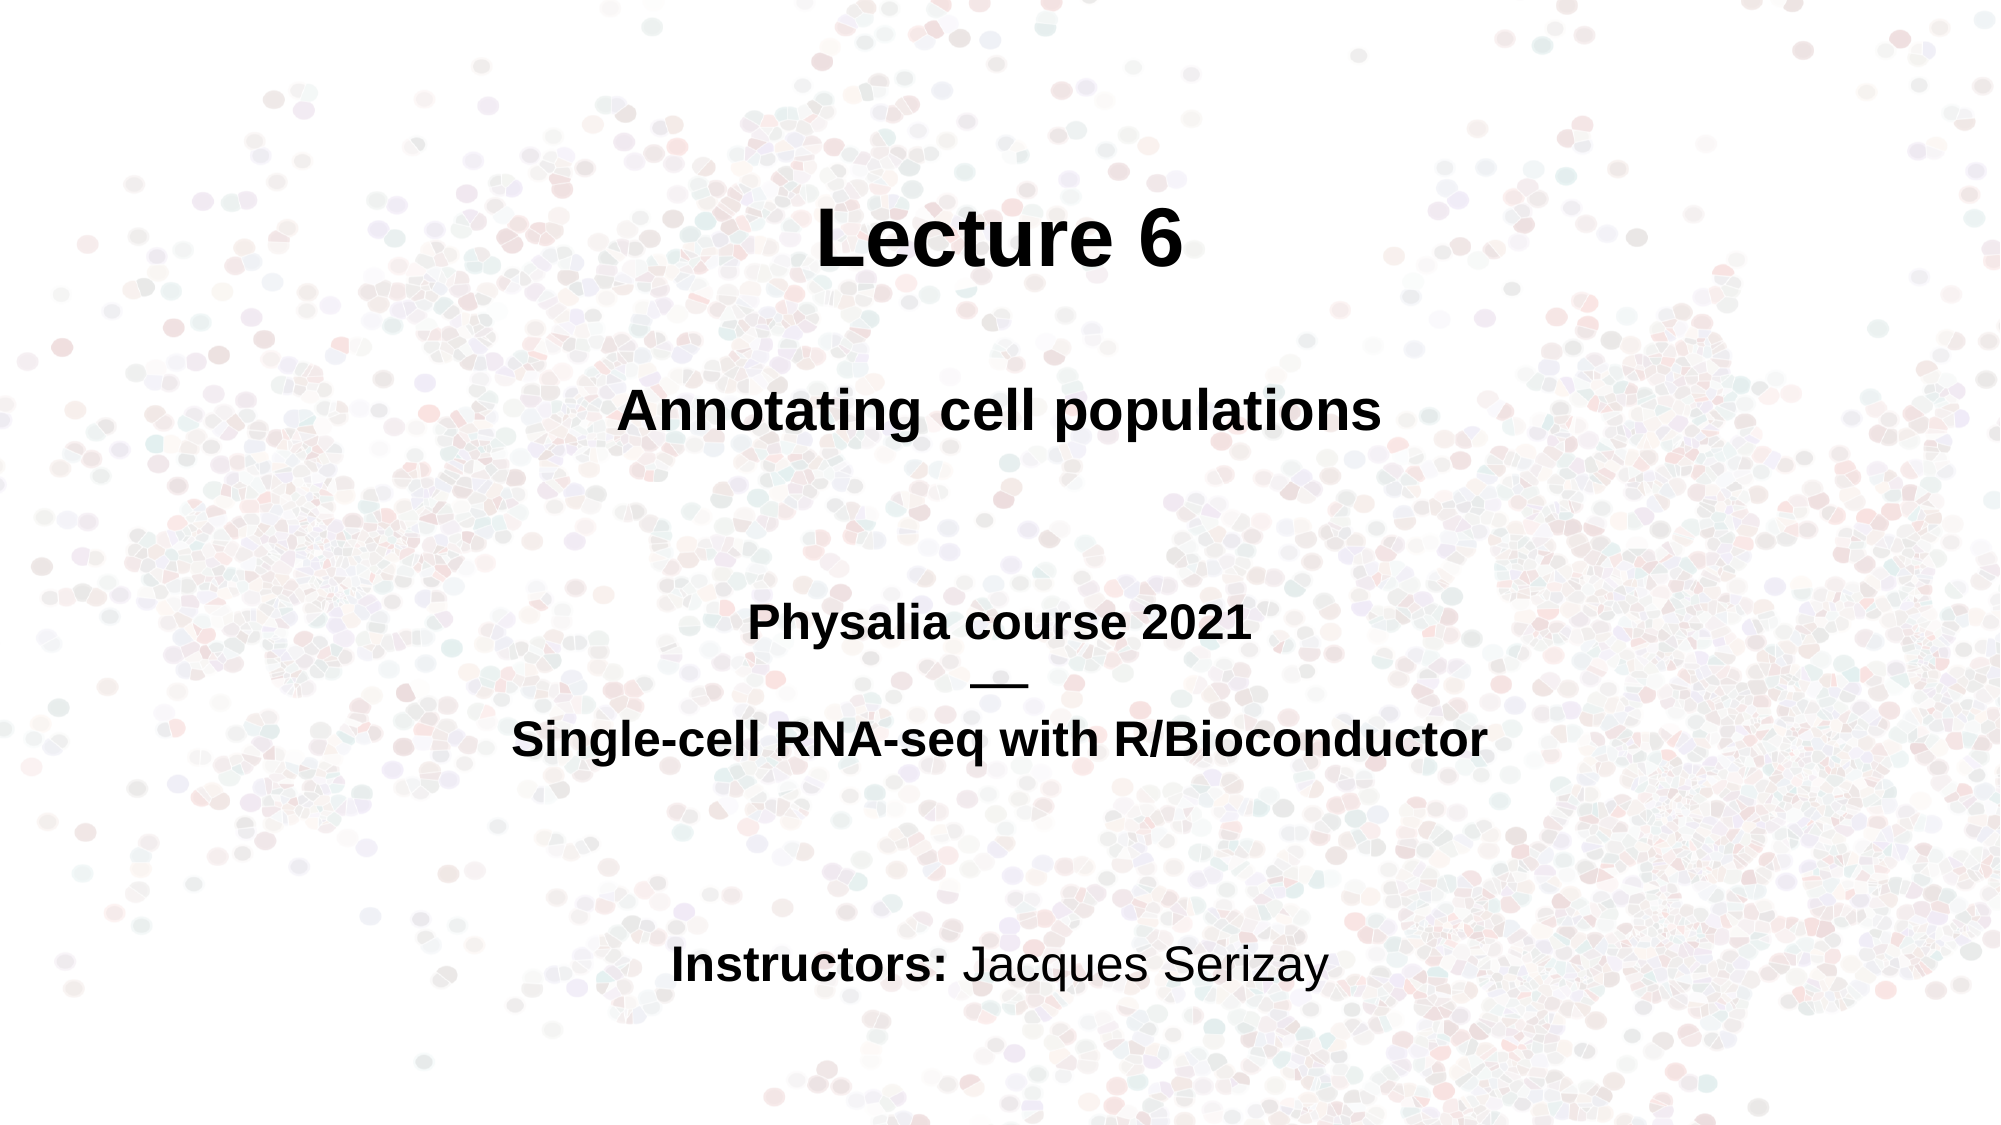

# Lecture 6 Annotating cell populations
Physalia course 2021
—
Single-cell RNA-seq with R/Bioconductor

Instructors: Jacques Serizay